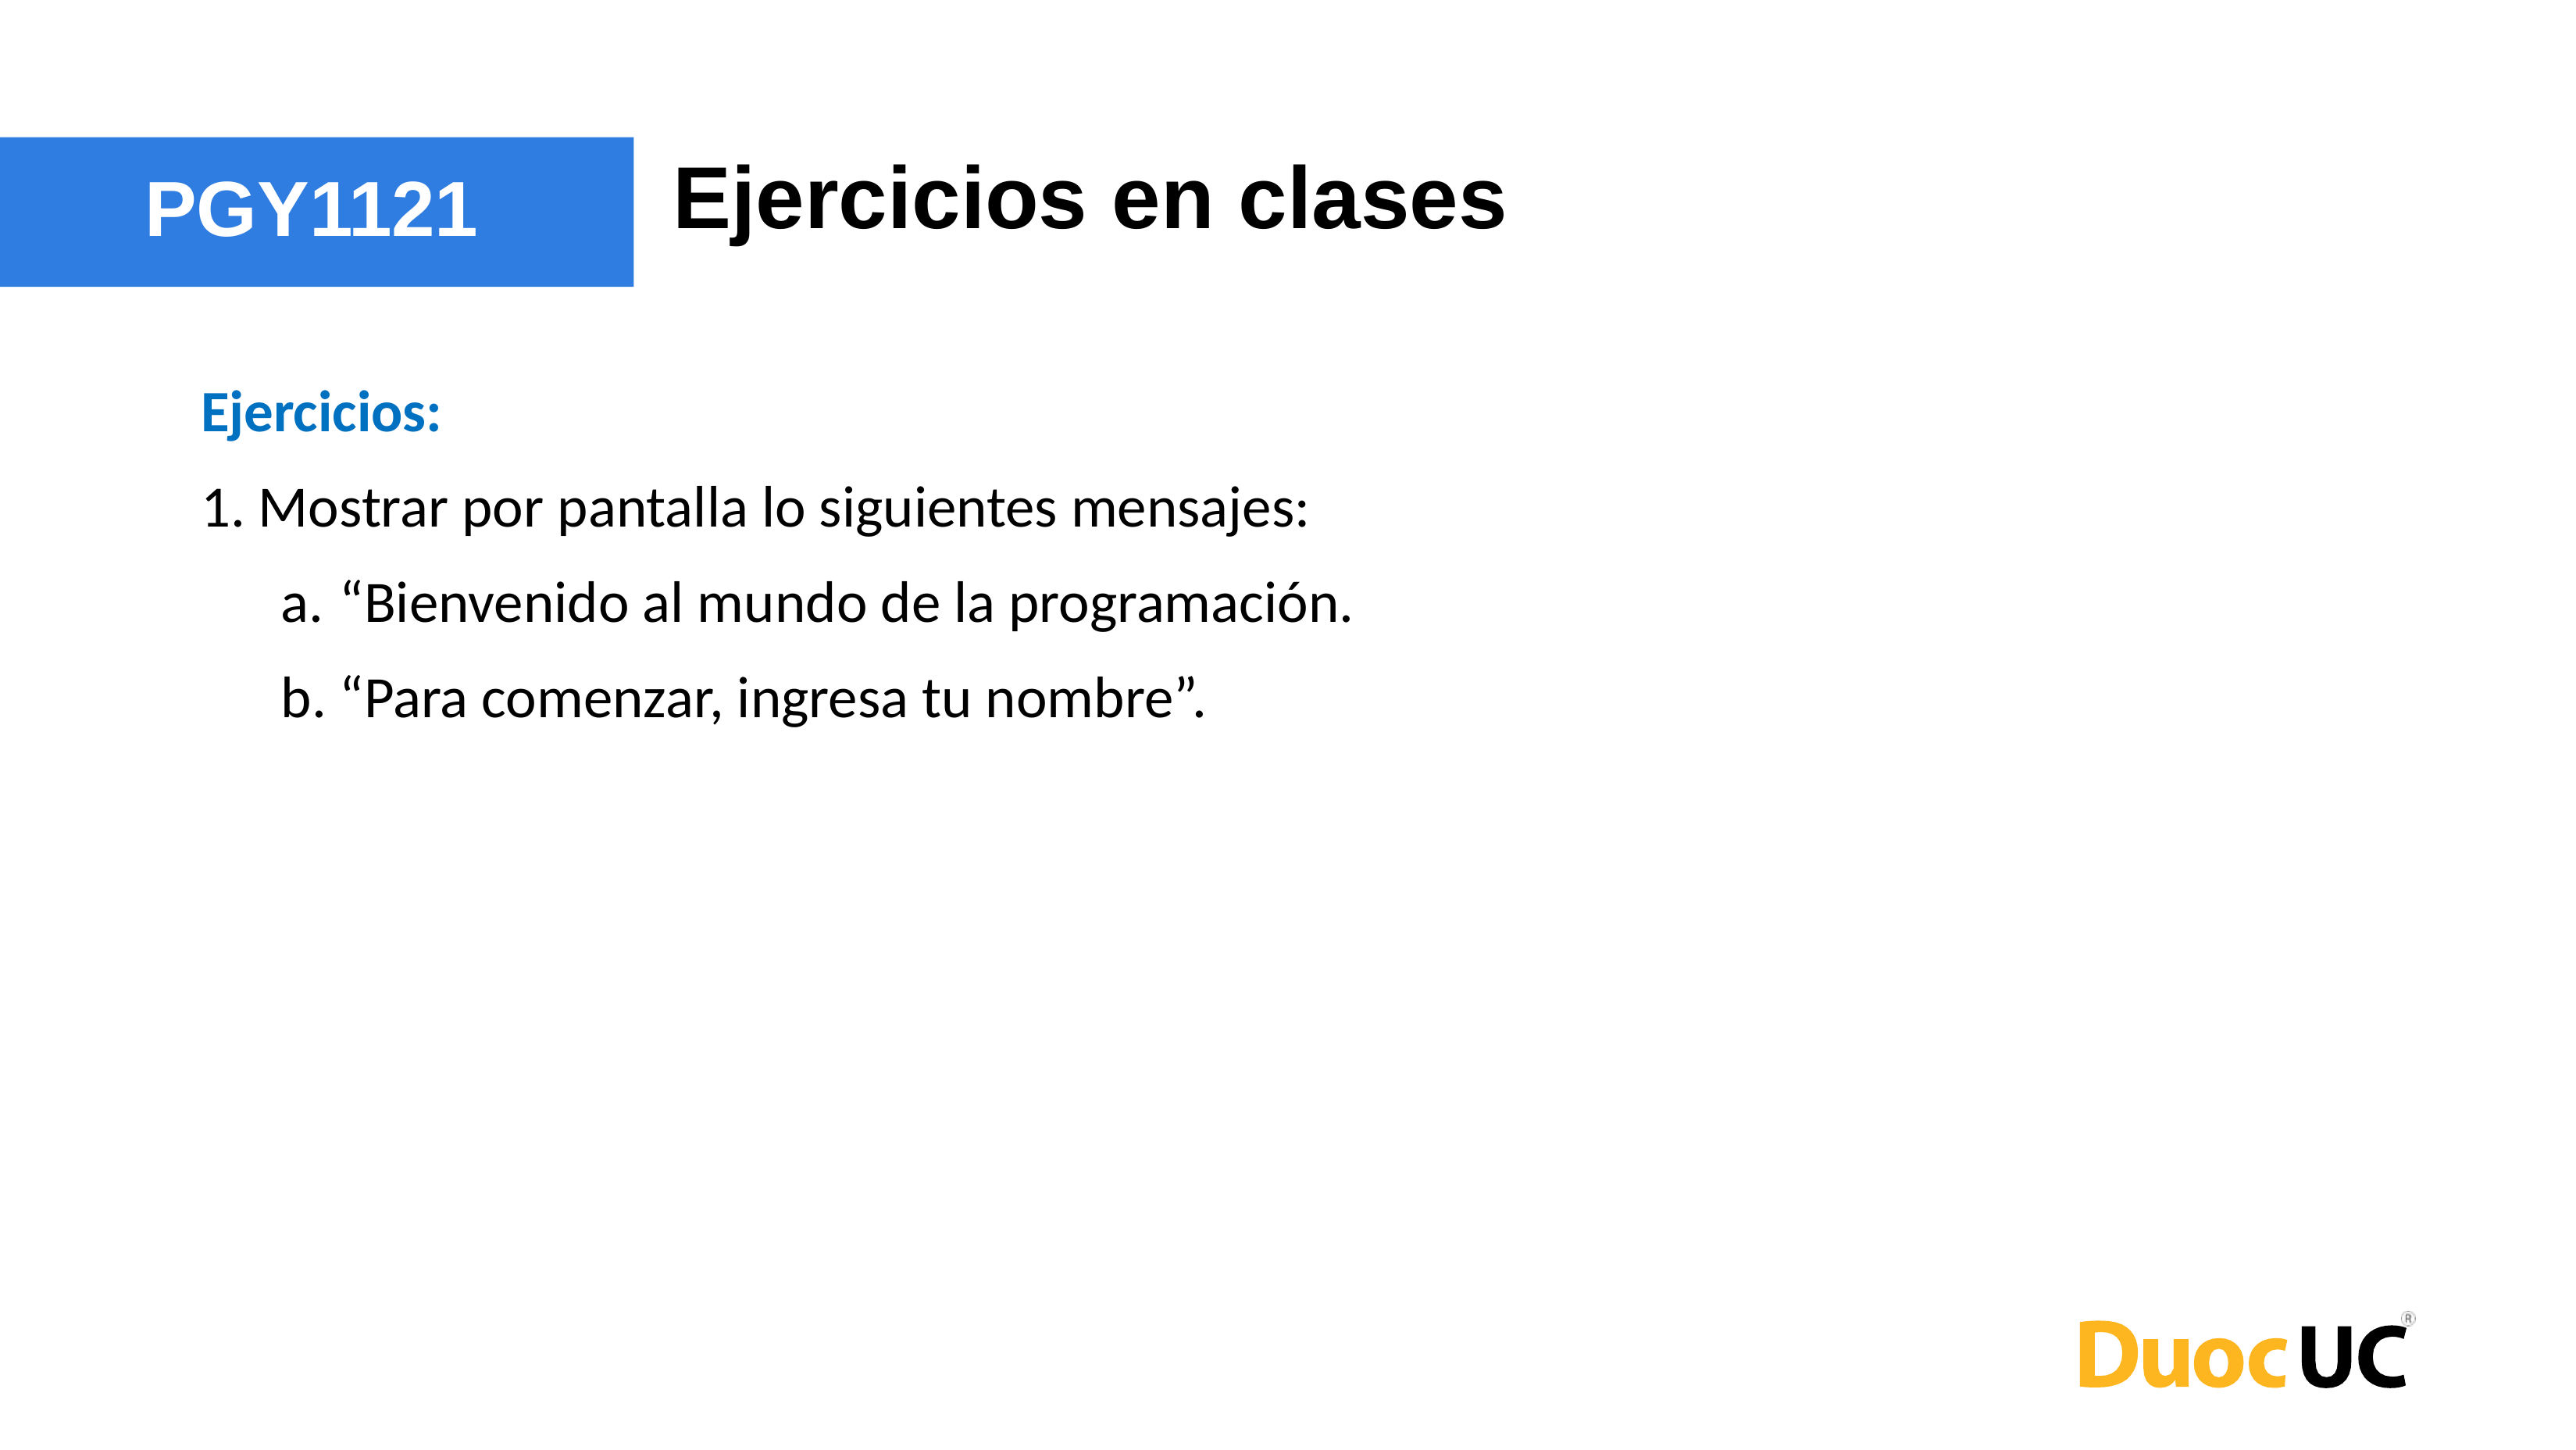

Ejercicios en clases

PGY1121
Ejercicios:
1. Mostrar por pantalla lo siguientes mensajes:
“Bienvenido al mundo de la programación.
“Para comenzar, ingresa tu nombre”.